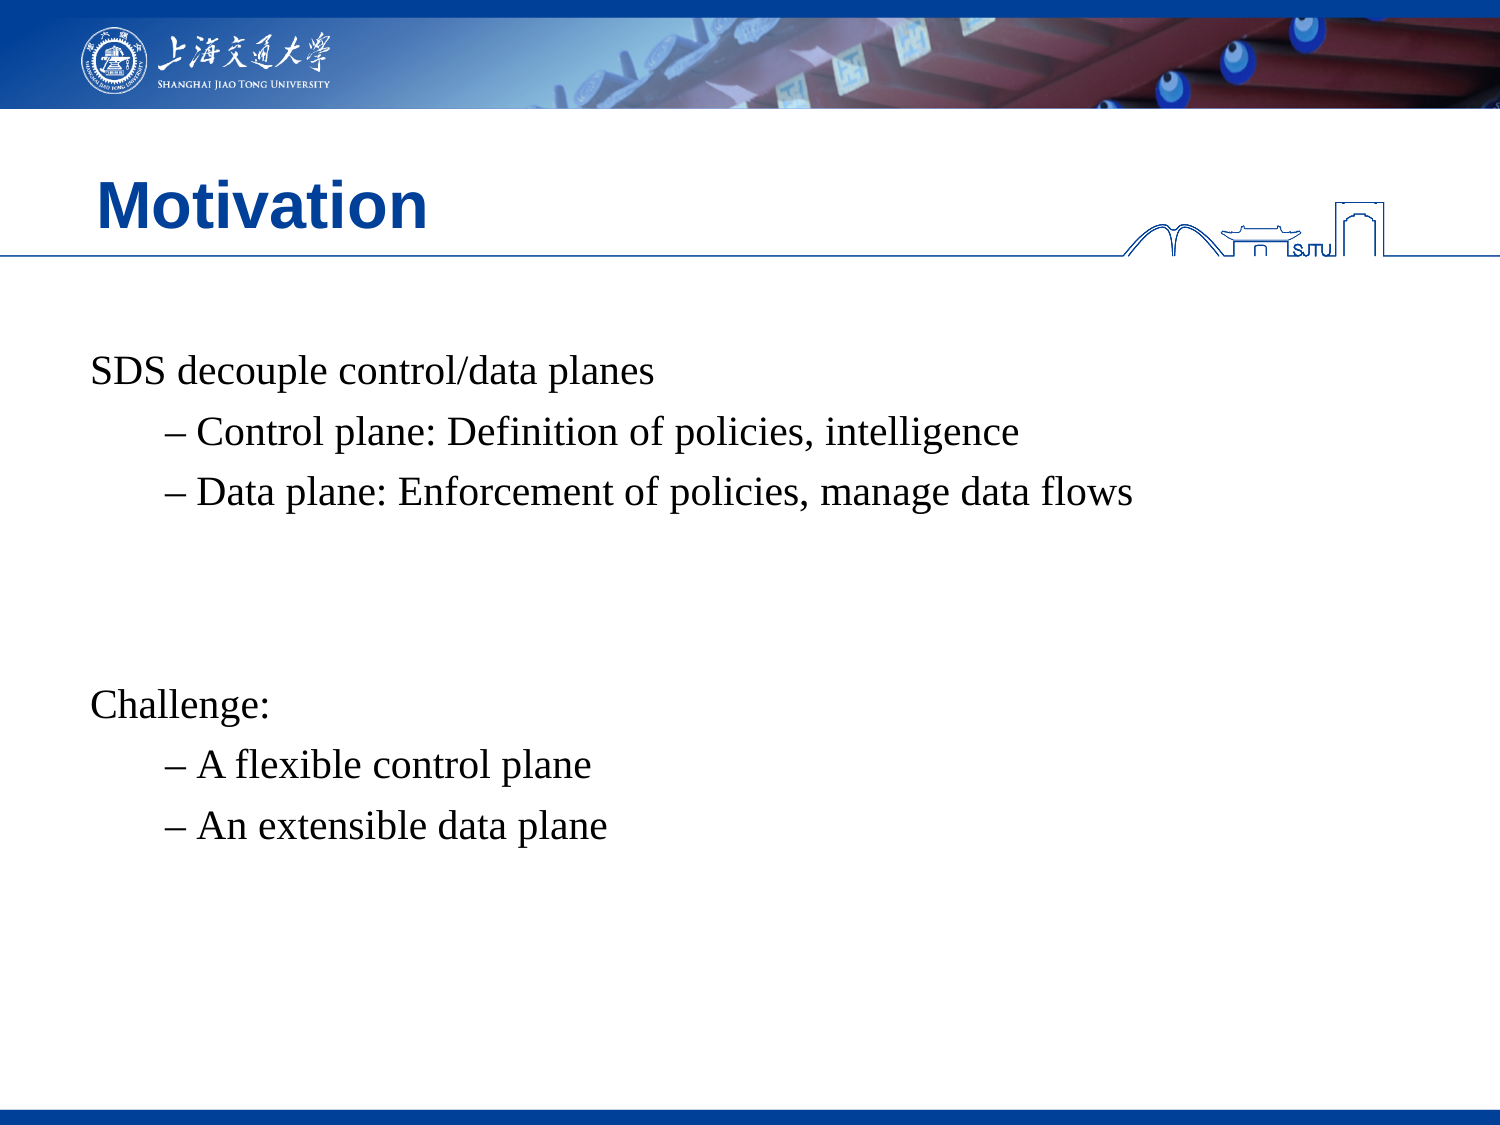

# Motivation
SDS decouple control/data planes
– Control plane: Definition of policies, intelligence
– Data plane: Enforcement of policies, manage data flows

Challenge:
– A flexible control plane
– An extensible data plane